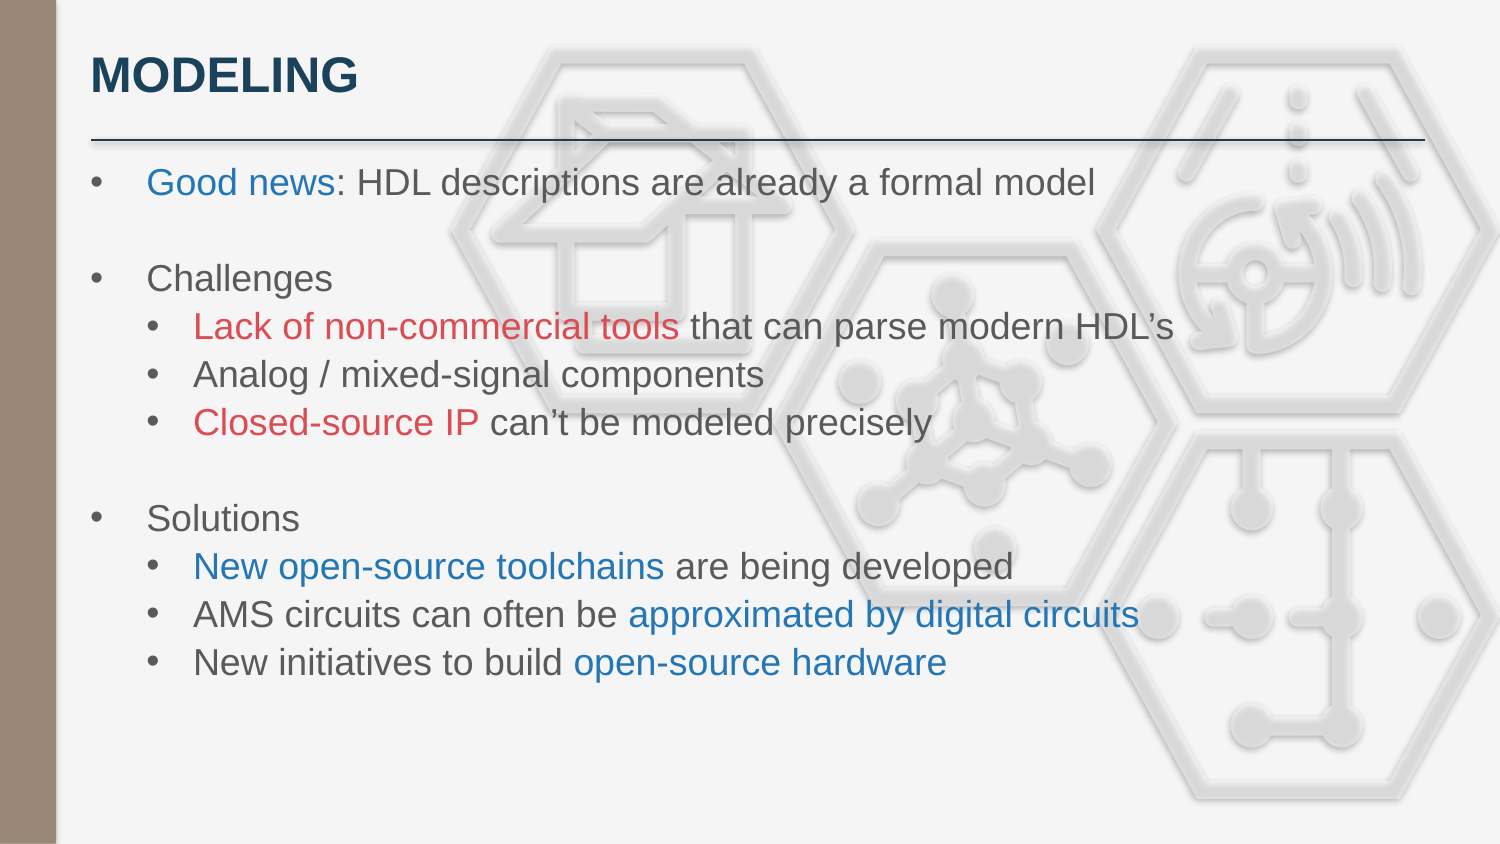

# modeling
Good news: HDL descriptions are already a formal model

Challenges
Lack of non-commercial tools that can parse modern HDL’s
Analog / mixed-signal components
Closed-source IP can’t be modeled precisely

Solutions
New open-source toolchains are being developed
AMS circuits can often be approximated by digital circuits
New initiatives to build open-source hardware